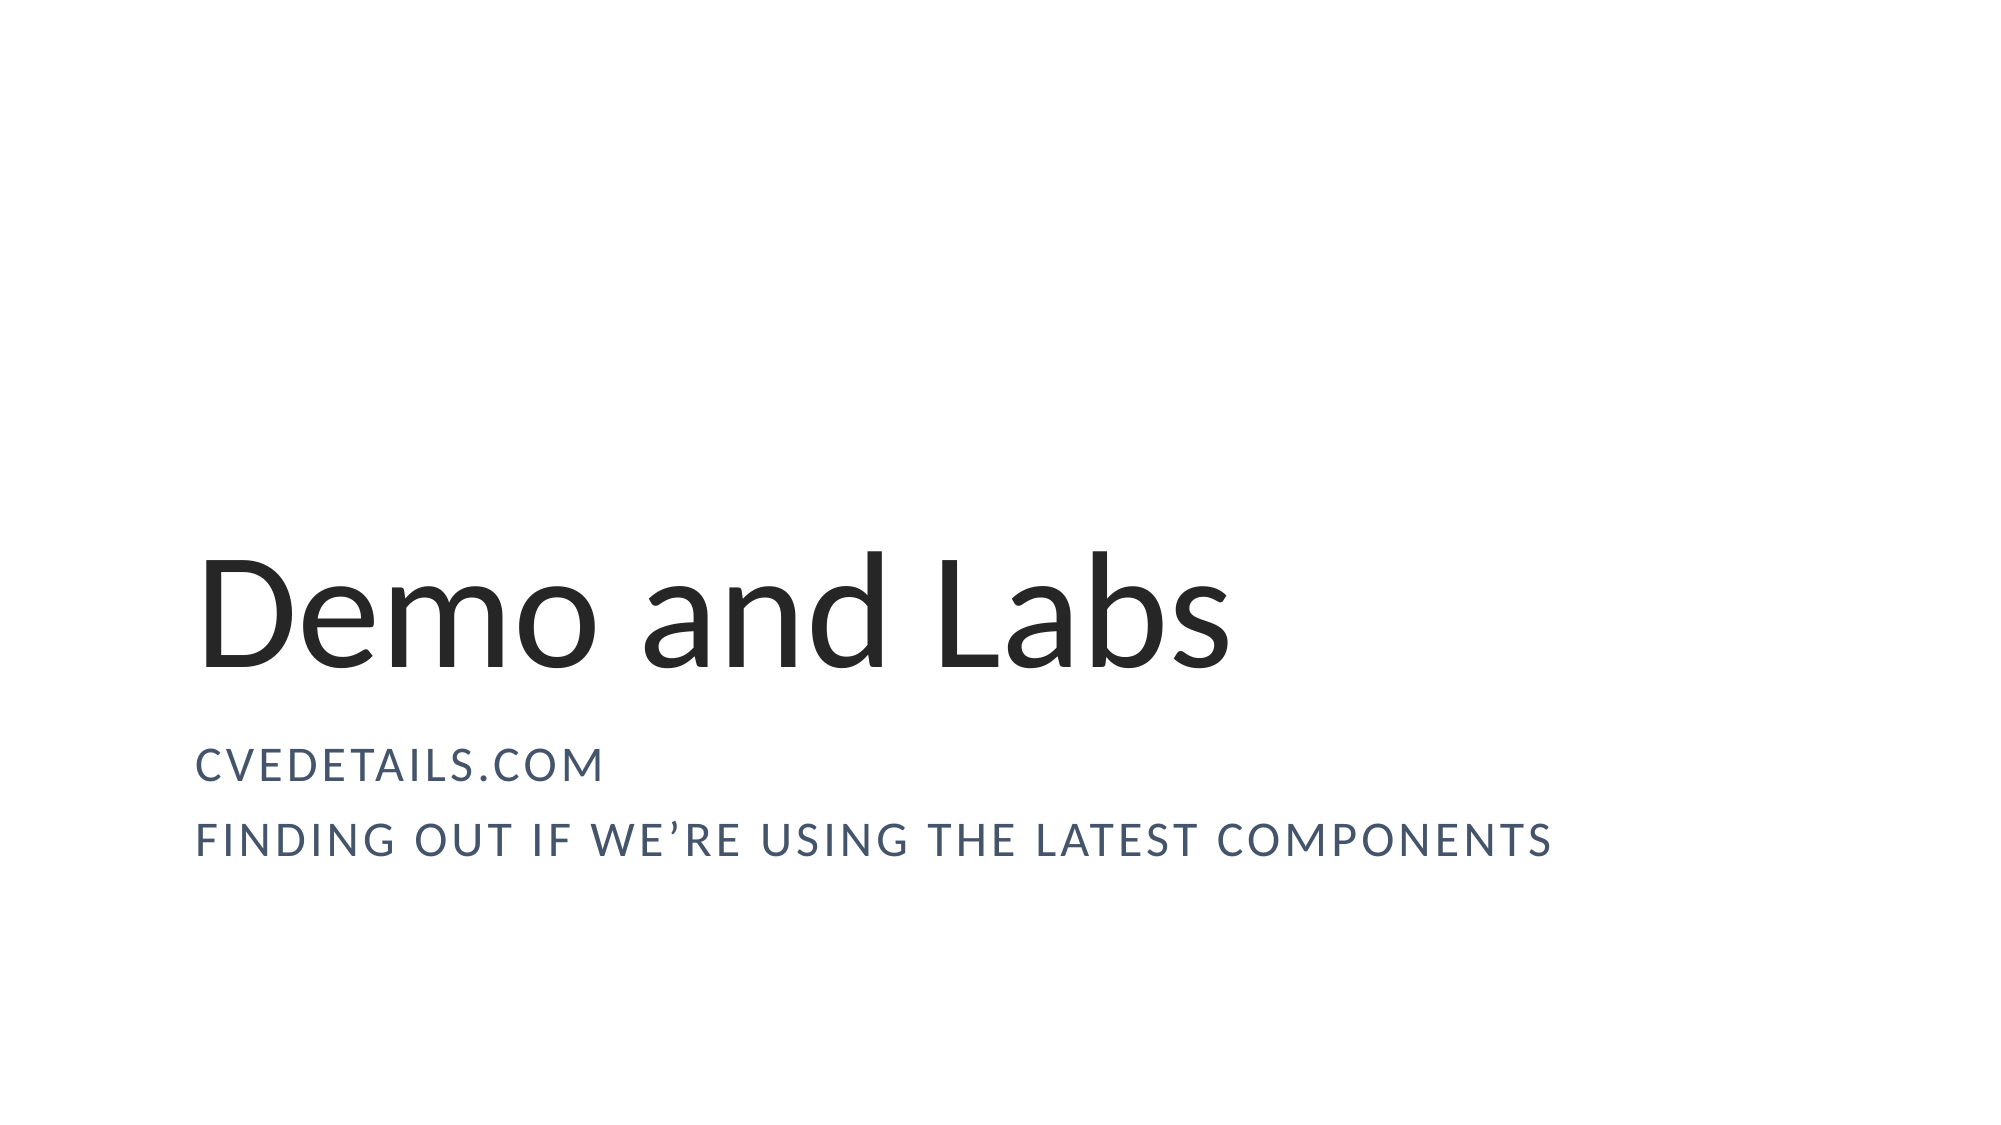

# Demo and Labs
cvedetails.com
Finding out if we’re using the latest components